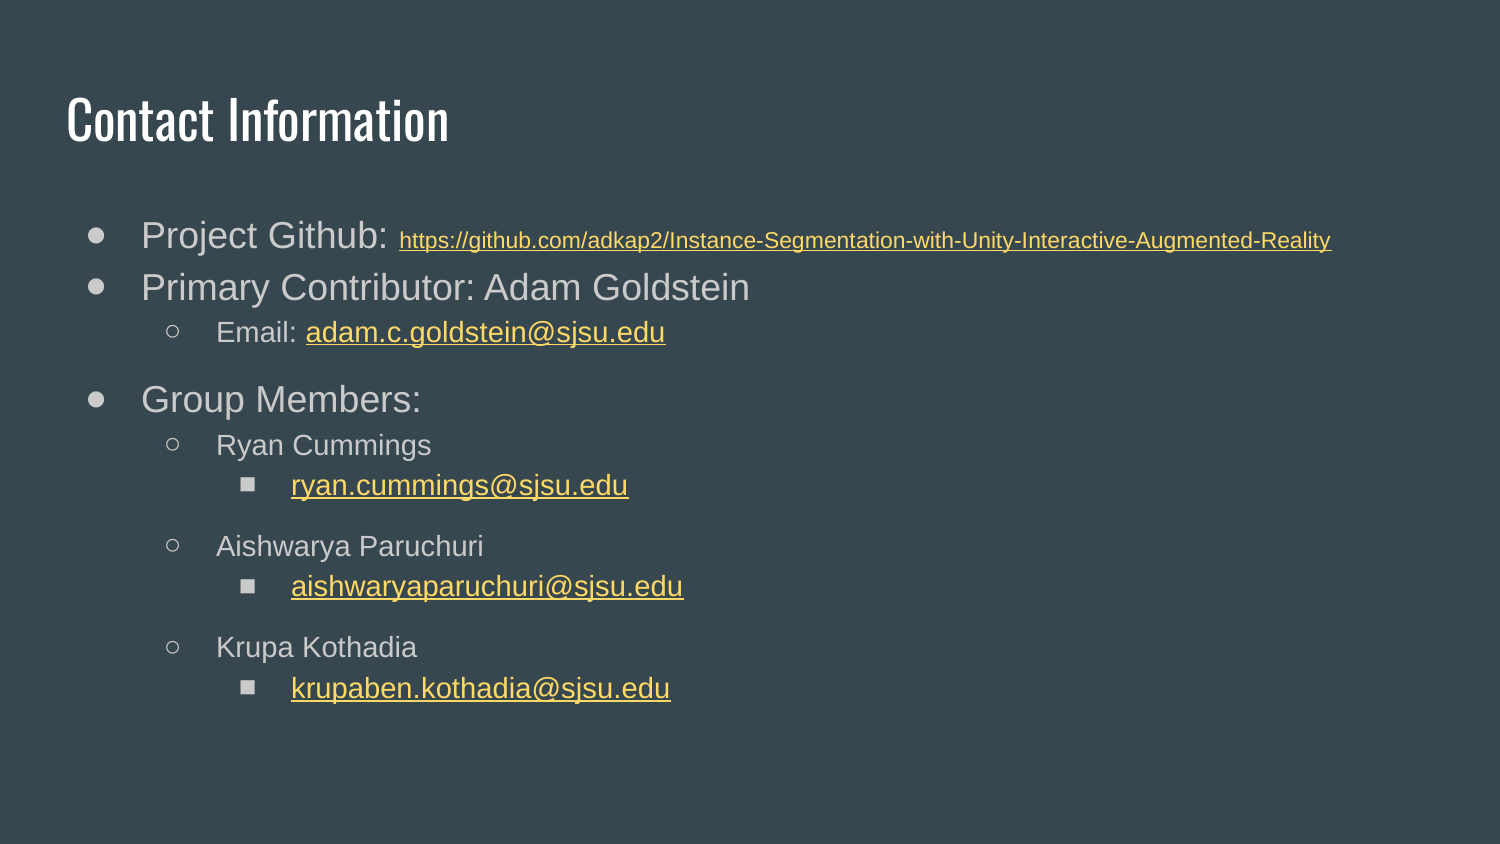

# Contact Information
Project Github: https://github.com/adkap2/Instance-Segmentation-with-Unity-Interactive-Augmented-Reality
Primary Contributor: Adam Goldstein
Email: adam.c.goldstein@sjsu.edu
Group Members:
Ryan Cummings
ryan.cummings@sjsu.edu
Aishwarya Paruchuri
aishwaryaparuchuri@sjsu.edu
Krupa Kothadia
krupaben.kothadia@sjsu.edu